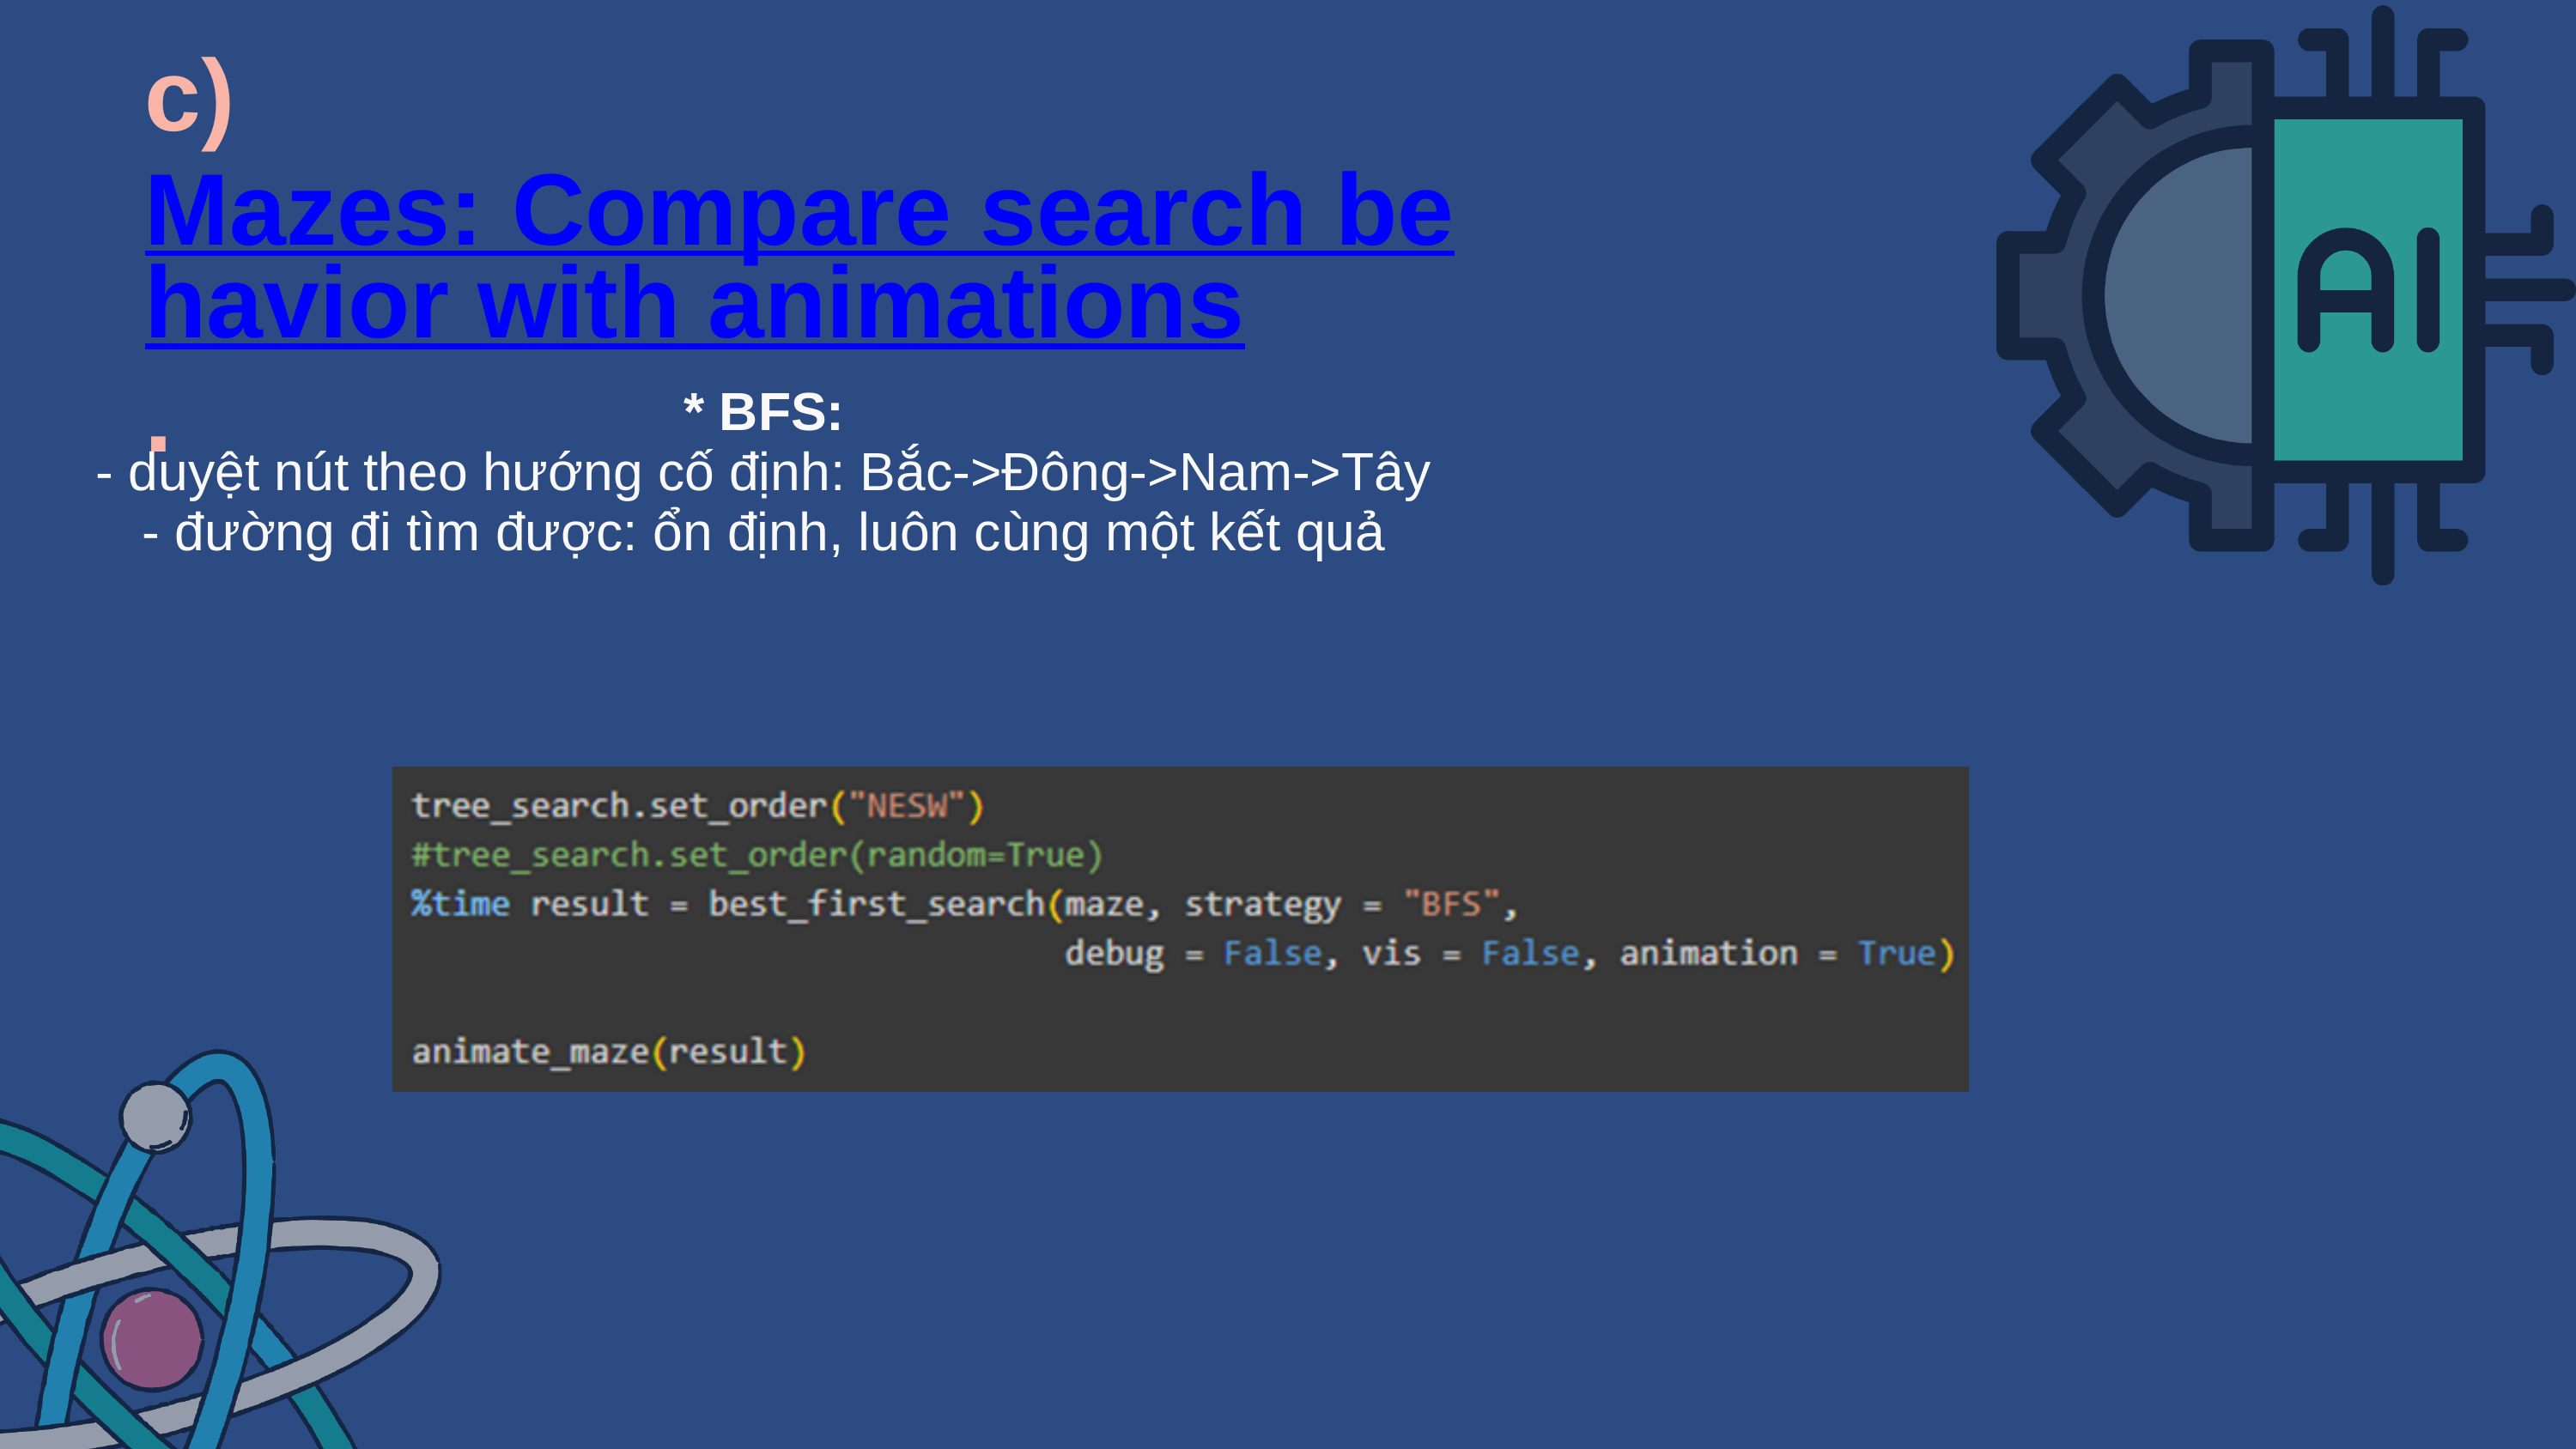

c) Mazes: Compare search behavior with animations.

* BFS:
- duyệt nút theo hướng cố định: Bắc->Đông->Nam->Tây
- đường đi tìm được: ổn định, luôn cùng một kết quả